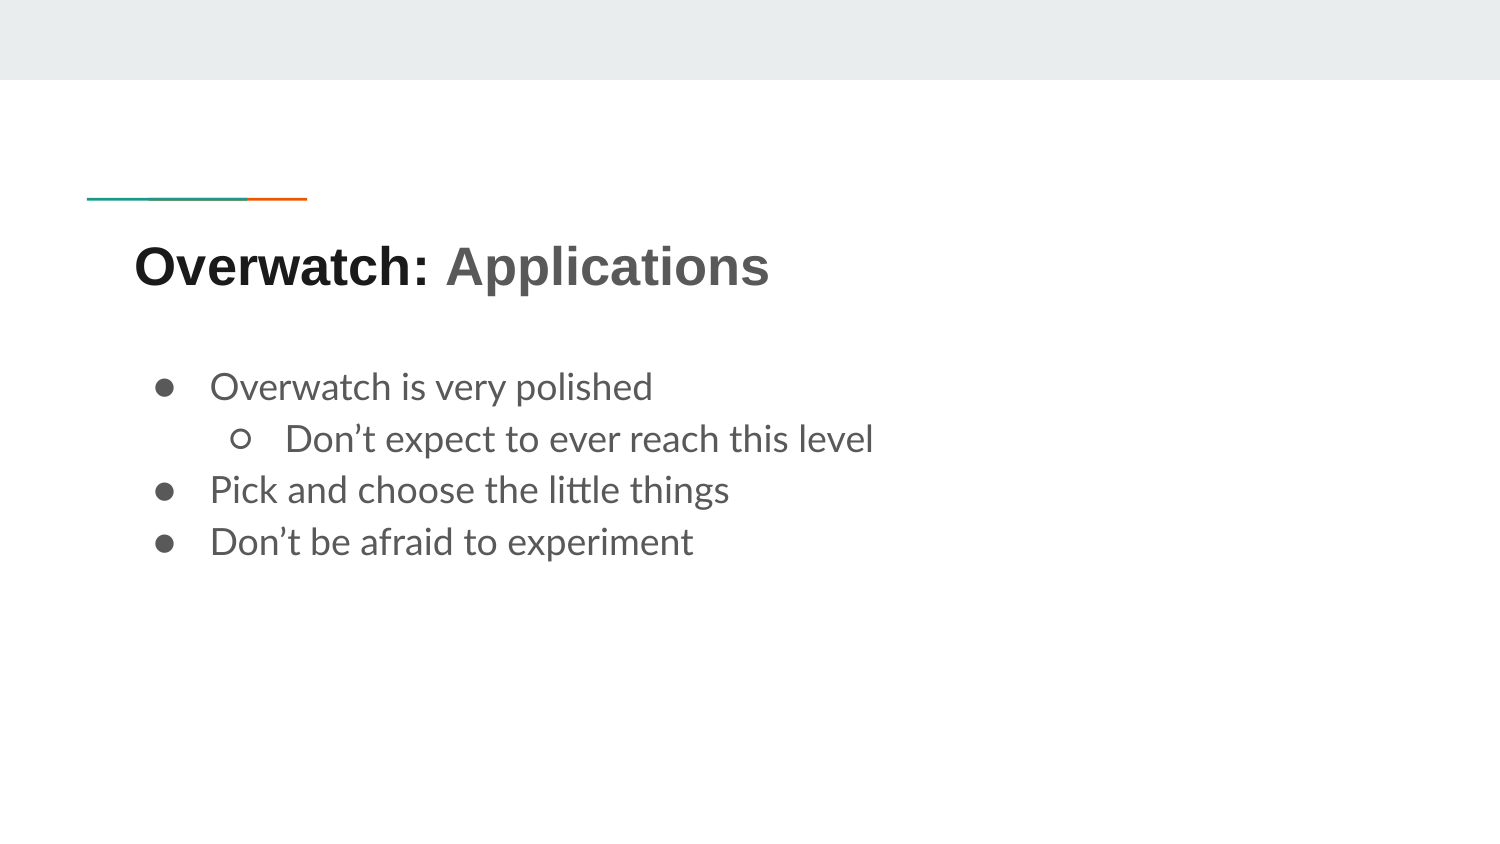

# Overwatch: Applications
Overwatch is very polished
Don’t expect to ever reach this level
Pick and choose the little things
Don’t be afraid to experiment